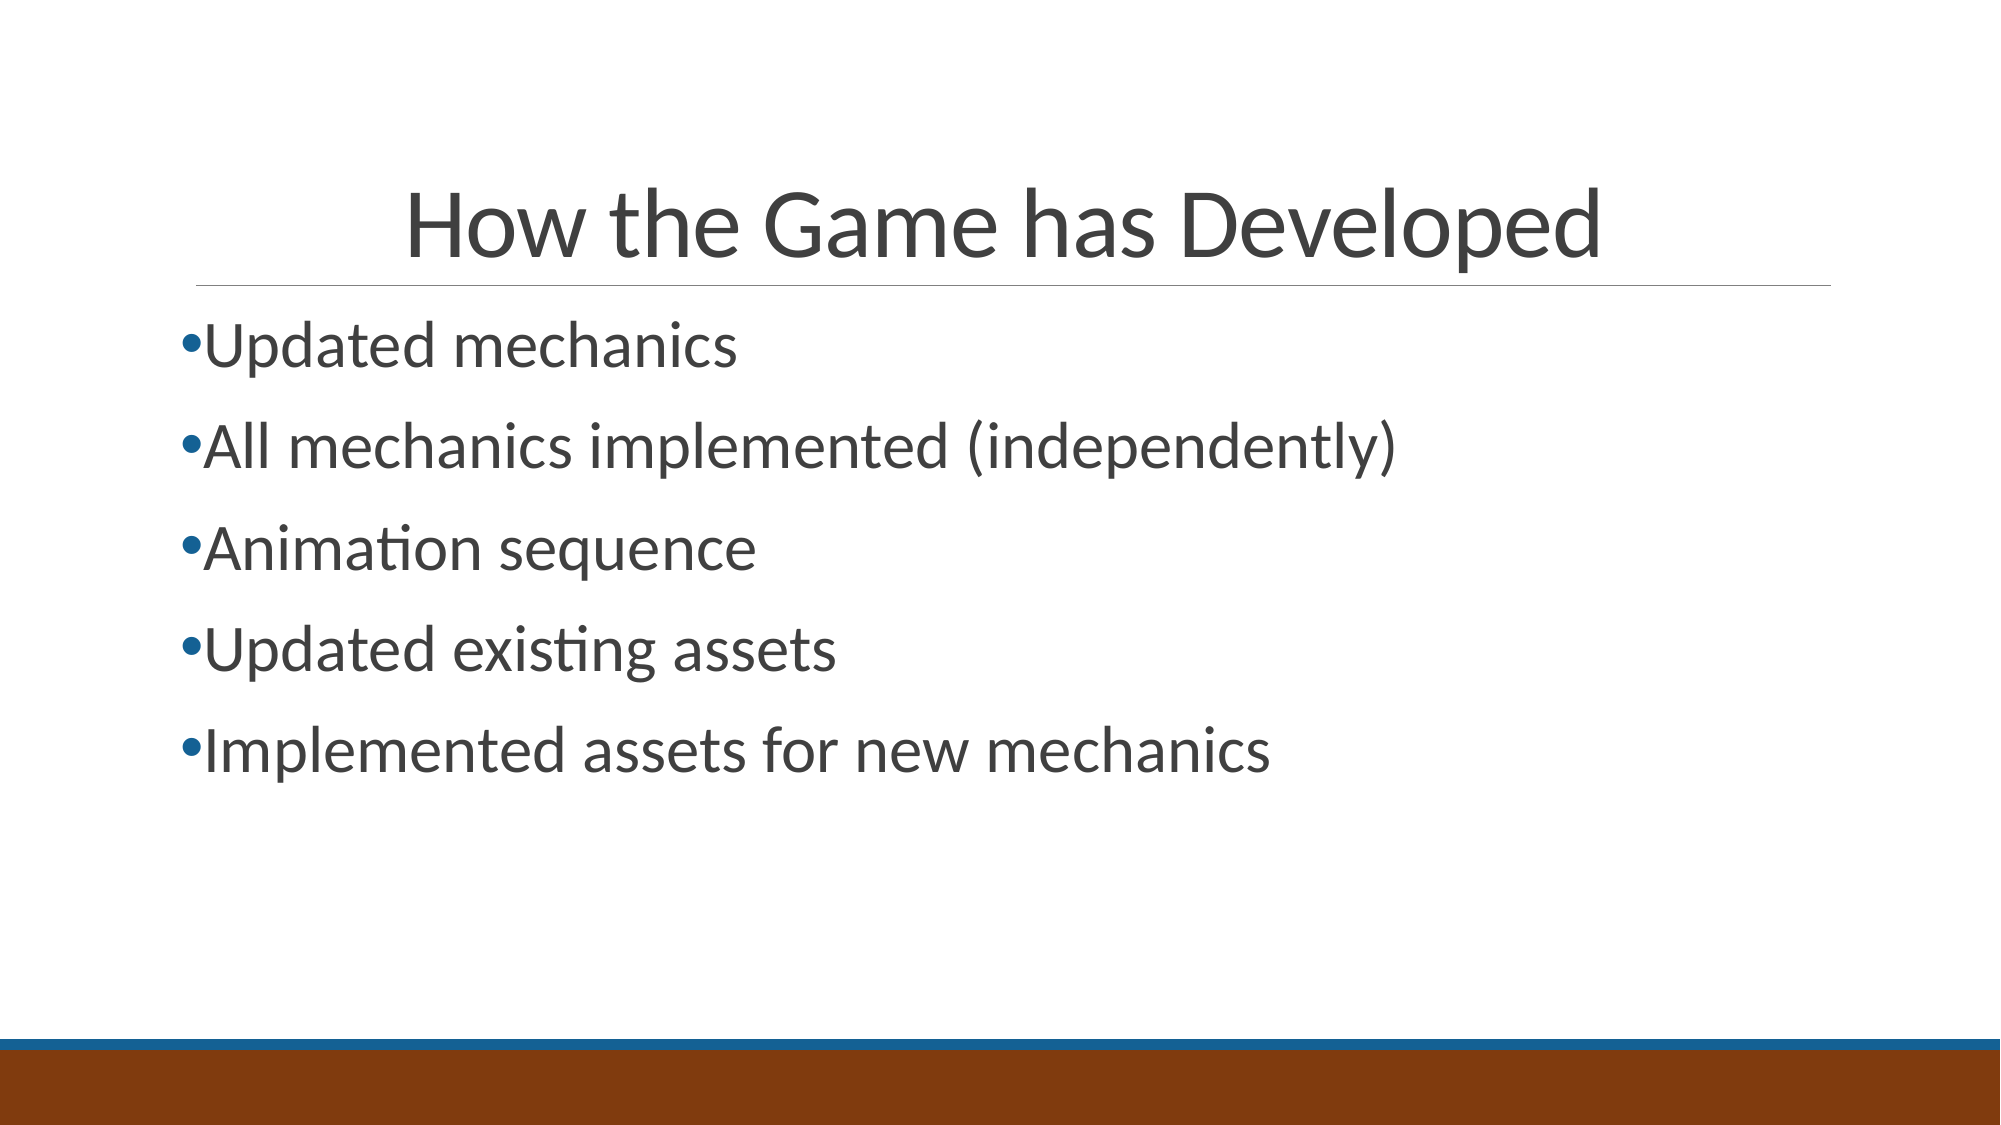

# How the Game has Developed
Updated mechanics
All mechanics implemented (independently)
Animation sequence
Updated existing assets
Implemented assets for new mechanics